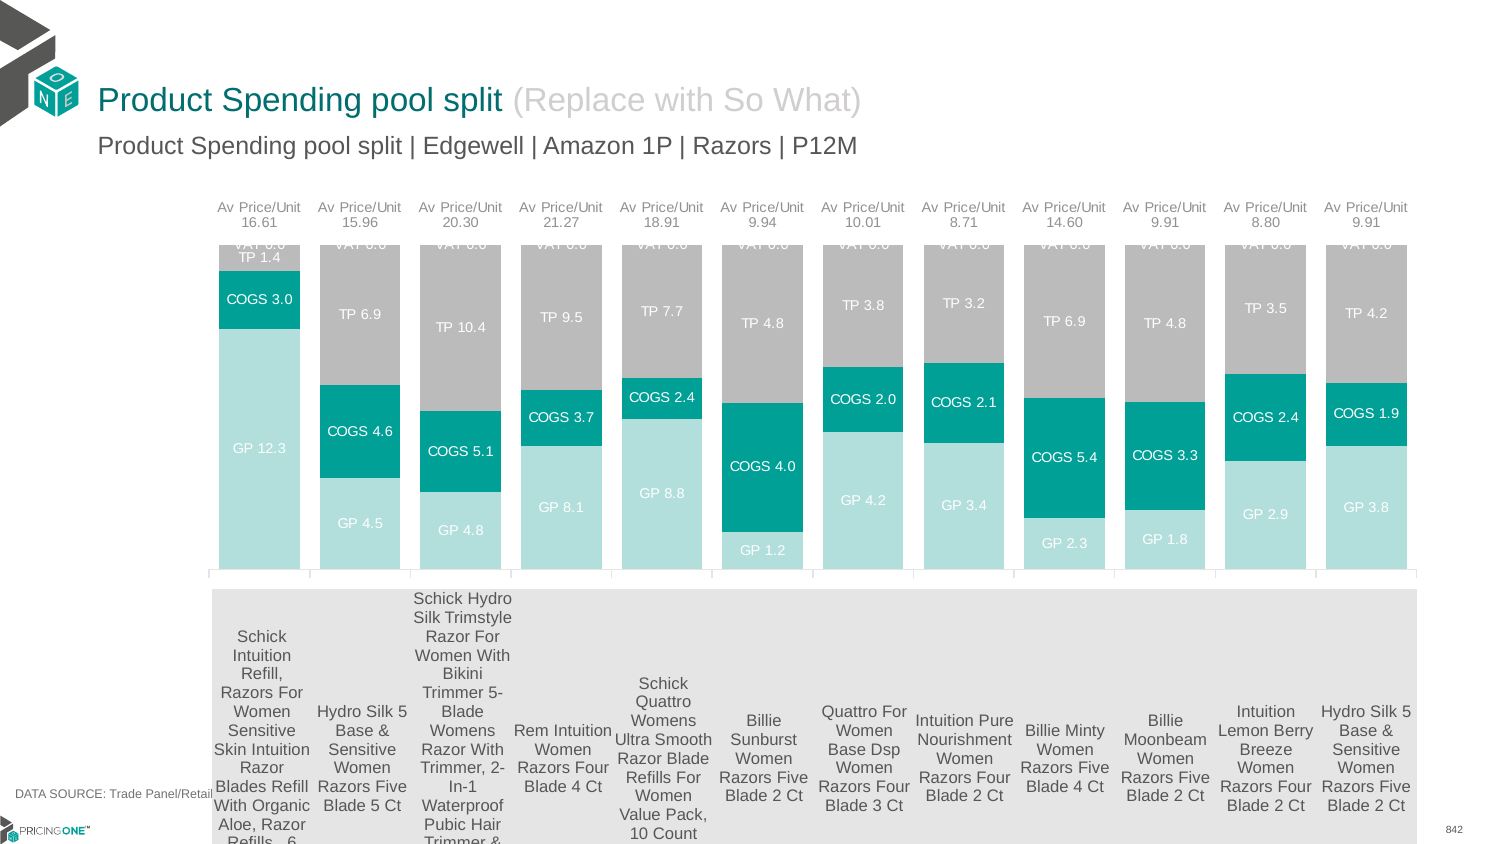

# Product Spending pool split (Replace with So What)
Product Spending pool split | Edgewell | Amazon 1P | Razors | P12M

### Chart

| Category | GP | COGS | TP | VAT |
|---|---|---|---|---|
| Av Price/Unit 16.61 | 12.292398647316807 | 2.962798181638988 | 1.351009609224855 | 0.0 |
| Av Price/Unit 15.96 | 4.480582334788087 | 4.571983711630114 | 6.90783861731461 | 0.0 |
| Av Price/Unit 20.30 | 4.848623809834995 | 5.054176190165006 | 10.399198584109351 | 0.0 |
| Av Price/Unit 21.27 | 8.076507846050971 | 3.6522579191123663 | 9.53902278277237 | 0.0 |
| Av Price/Unit 18.91 | 8.760031436054124 | 2.4078721257092974 | 7.742994153935689 | 0.0 |
| Av Price/Unit 9.94 | 1.1541999999999997 | 3.9548 | 4.83452984000397 | 0.0 |
| Av Price/Unit 10.01 | 4.234310527352298 | 2.008972894967177 | 3.769933207877462 | 0.0 |
| Av Price/Unit 8.71 | 3.3853940147420145 | 2.1452618319410317 | 3.17952336904177 | 0.0 |
| Av Price/Unit 14.60 | 2.3033351608820203 | 5.385810585570582 | 6.908095316767706 | 0.0 |
| Av Price/Unit 9.91 | 1.8027 | 3.3063000000000002 | 4.796614779409789 | 0.0 |
| Av Price/Unit 8.80 | 2.926124254532741 | 2.3799679786224464 | 3.494167494131162 | 0.0 |
| Av Price/Unit 9.91 | 3.779945425138633 | 1.9102098313308684 | 4.214986310073939 | 0.0 |
|  | Schick Intuition Refill, Razors For Women Sensitive Skin Intuition Razor Blades Refill With Organic Aloe, Razor Refills , 6 Count (Pack Of 1) | Hydro Silk 5 Base & Sensitive Women Razors Five Blade 5 Ct | Schick Hydro Silk Trimstyle Razor For Women With Bikini Trimmer 5-Blade Womens Razor With Trimmer, 2-In-1 Waterproof Pubic Hair Trimmer & Razor 1 Handle & 3 Razor Blade Refills | Rem Intuition Women Razors Four Blade 4 Ct | Schick Quattro Womens Ultra Smooth Razor Blade Refills For Women Value Pack, 10 Count | Billie Sunburst Women Razors Five Blade 2 Ct | Quattro For Women Base Dsp Women Razors Four Blade 3 Ct | Intuition Pure Nourishment Women Razors Four Blade 2 Ct | Billie Minty Women Razors Five Blade 4 Ct | Billie Moonbeam Women Razors Five Blade 2 Ct | Intuition Lemon Berry Breeze Women Razors Four Blade 2 Ct | Hydro Silk 5 Base & Sensitive Women Razors Five Blade 2 Ct |
| --- | --- | --- | --- | --- | --- | --- | --- | --- | --- | --- | --- | --- |
| TP/GP Ratio | 0.1 | 1.5 | 2.1 | 1.2 | 0.9 | 4.2 | 0.9 | 0.9 | 3.0 | 2.7 | 1.2 | 1.1 |
| GM% | 81% | 49% | 49% | 69% | 78% | 23% | 68% | 61% | 30% | 35% | 55% | 66% |
| TM% | 8% | 43% | 51% | 45% | 41% | 49% | 38% | 37% | 47% | 48% | 40% | 43% |
DATA SOURCE: Trade Panel/Retailer Data | Ending August 2024

14/01/2024
842